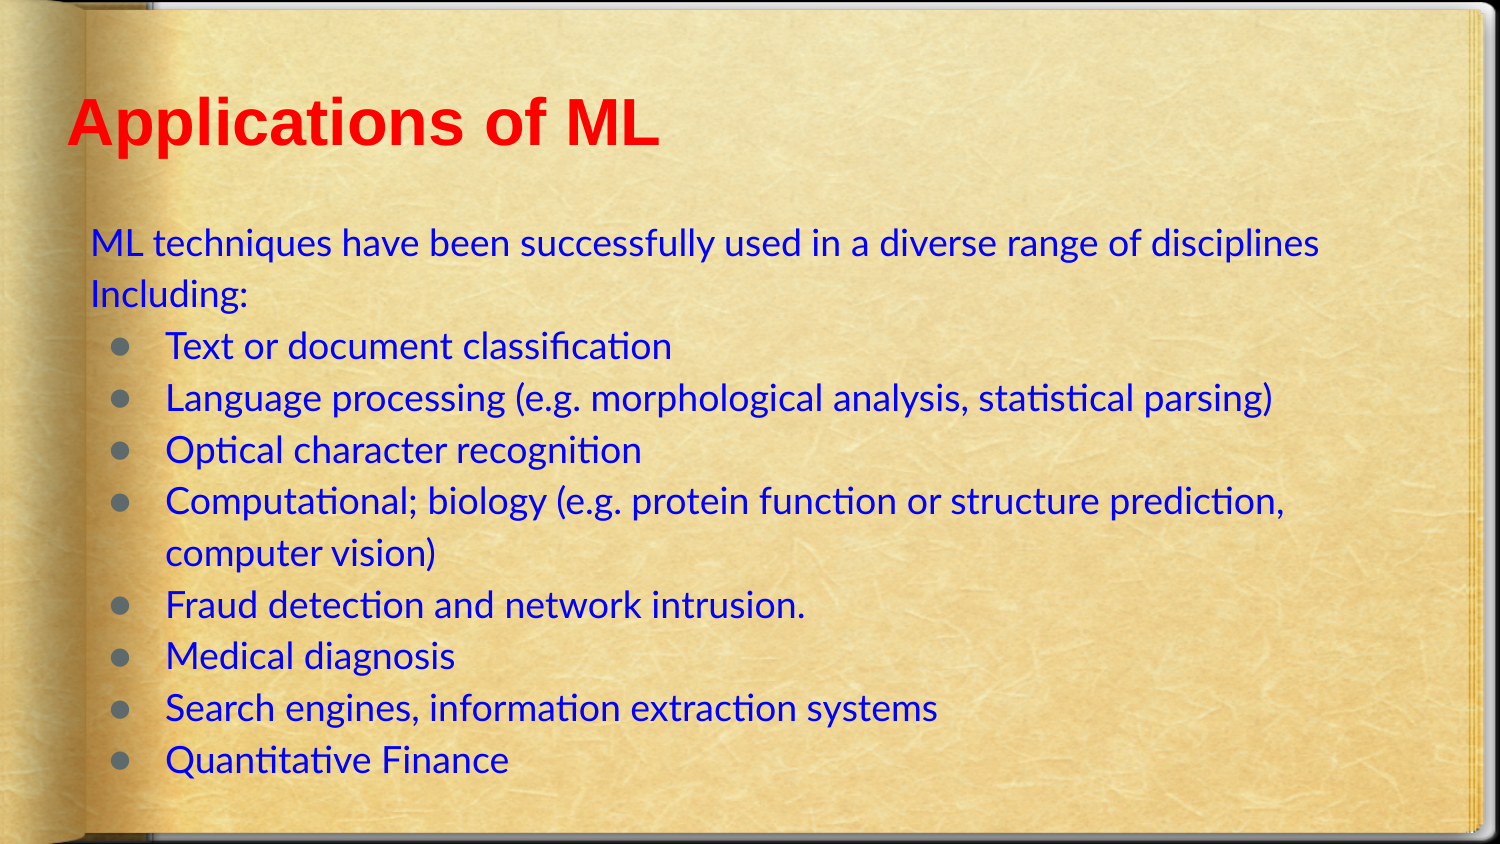

# Applications of ML
ML techniques have been successfully used in a diverse range of disciplines Including:
Text or document classification
Language processing (e.g. morphological analysis, statistical parsing)
Optical character recognition
Computational; biology (e.g. protein function or structure prediction, computer vision)
Fraud detection and network intrusion.
Medical diagnosis
Search engines, information extraction systems
Quantitative Finance